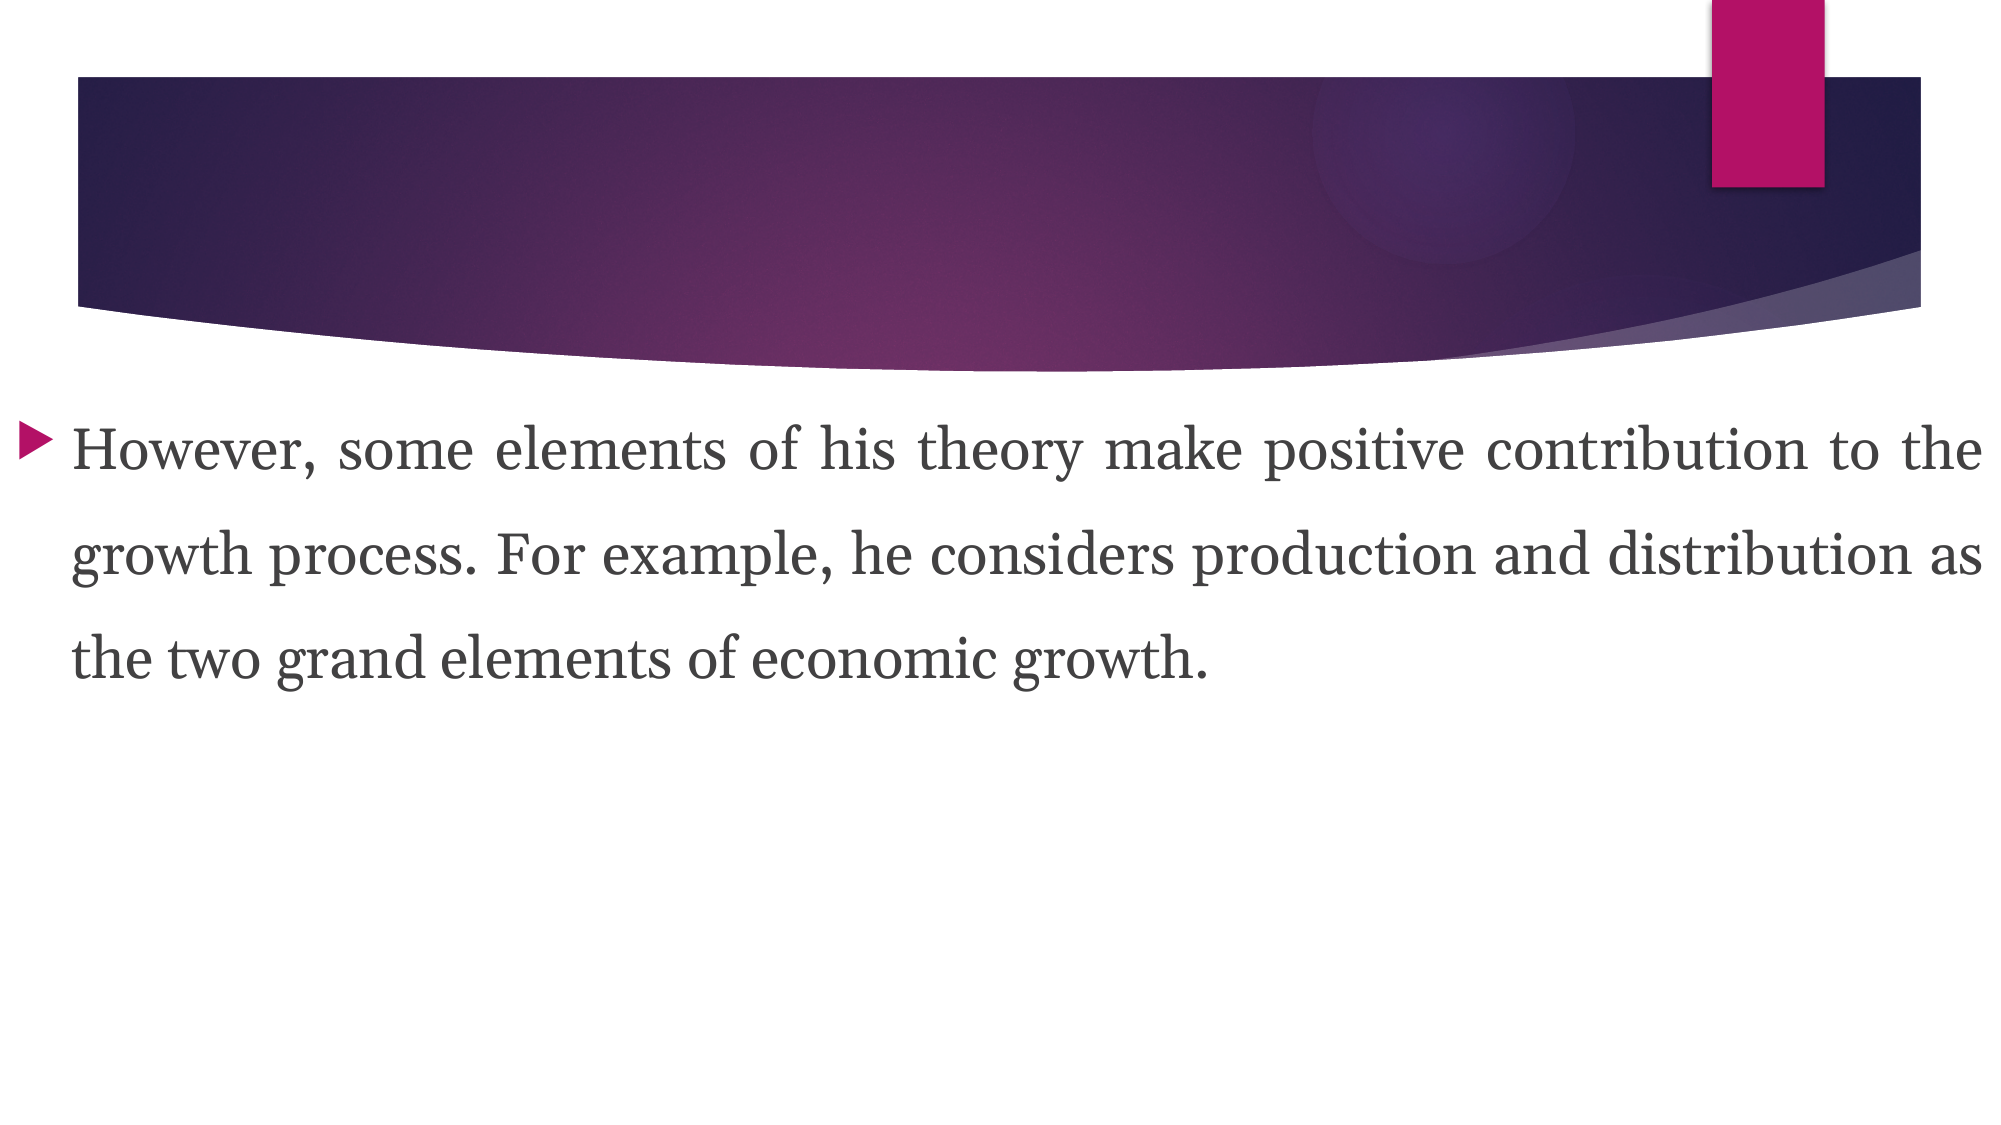

#
However, some elements of his theory make positive contribution to the growth process. For example, he considers production and distribution as the two grand elements of economic growth.